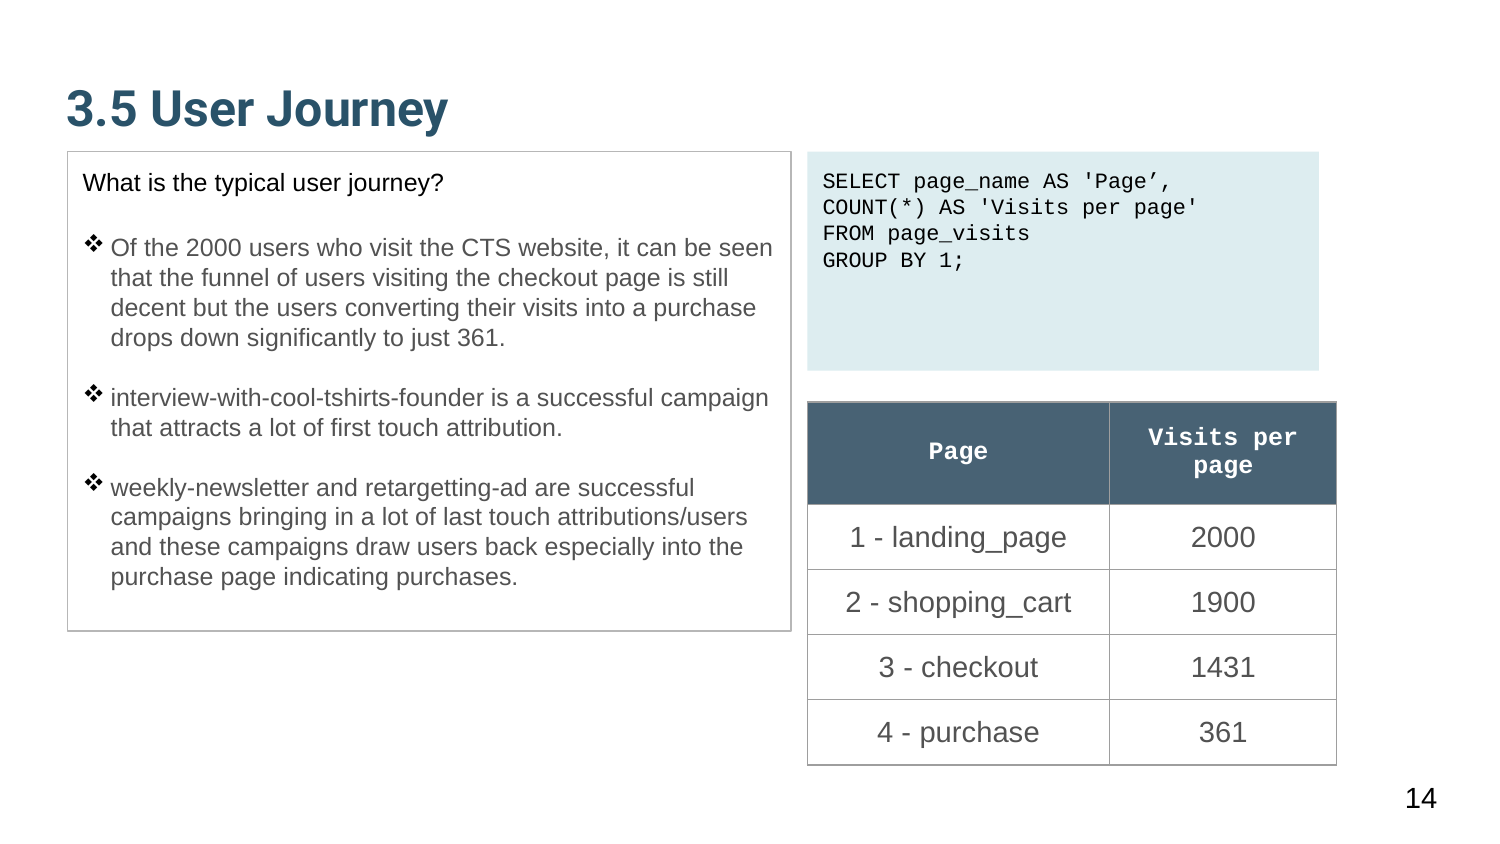

3.5 User Journey
What is the typical user journey?

Of the 2000 users who visit the CTS website, it can be seen that the funnel of users visiting the checkout page is still decent but the users converting their visits into a purchase drops down significantly to just 361.

interview-with-cool-tshirts-founder is a successful campaign that attracts a lot of first touch attribution.

weekly-newsletter and retargetting-ad are successful campaigns bringing in a lot of last touch attributions/users and these campaigns draw users back especially into the purchase page indicating purchases.

SELECT page_name AS 'Page’,
COUNT(*) AS 'Visits per page'
FROM page_visits
GROUP BY 1;
| Page | Visits per page |
| --- | --- |
| 1 - landing\_page | 2000 |
| 2 - shopping\_cart | 1900 |
| 3 - checkout | 1431 |
| 4 - purchase | 361 |
14